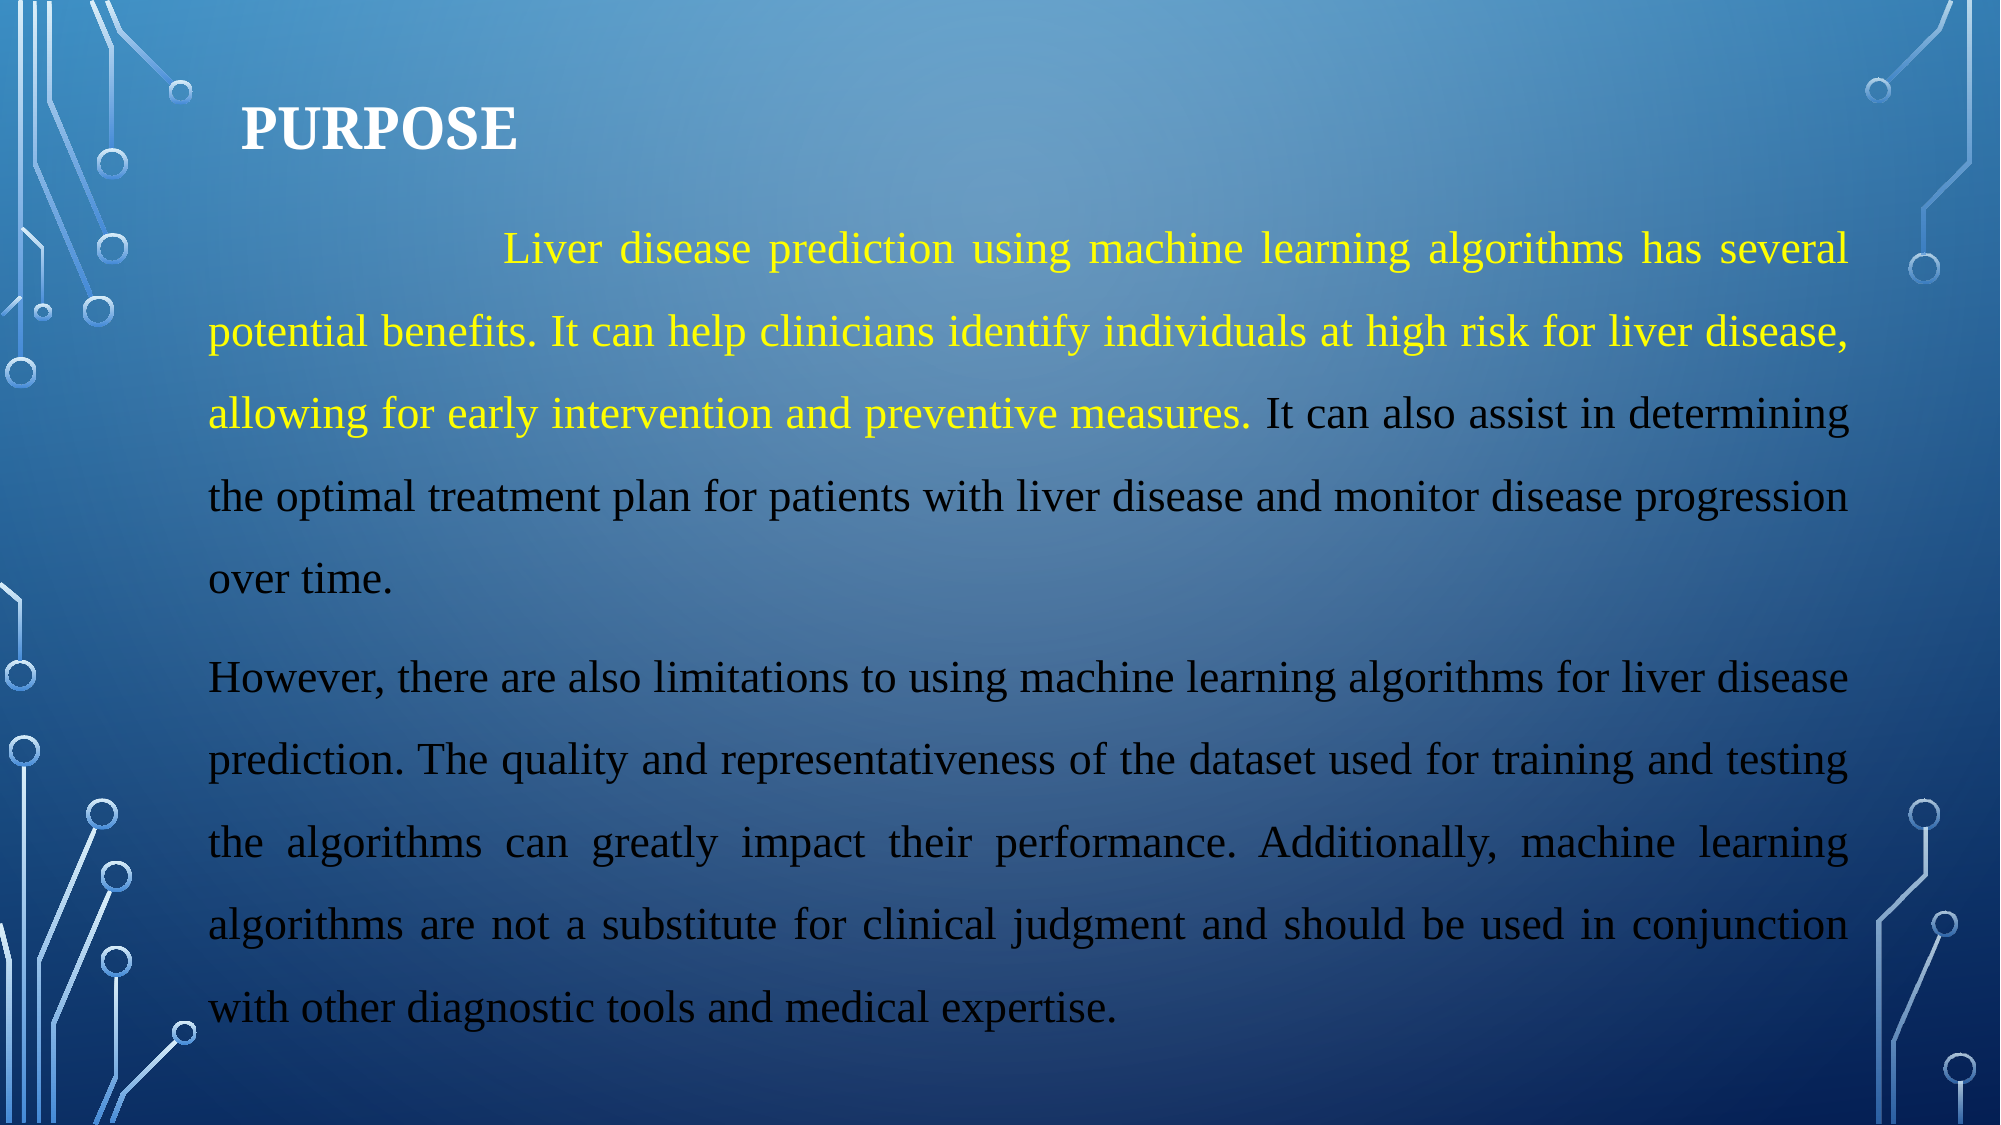

PURPOSE
                 Liver disease prediction using machine learning algorithms has several potential benefits. It can help clinicians identify individuals at high risk for liver disease, allowing for early intervention and preventive measures. It can also assist in determining the optimal treatment plan for patients with liver disease and monitor disease progression over time.
However, there are also limitations to using machine learning algorithms for liver disease prediction. The quality and representativeness of the dataset used for training and testing the algorithms can greatly impact their performance. Additionally, machine learning algorithms are not a substitute for clinical judgment and should be used in conjunction with other diagnostic tools and medical expertise.